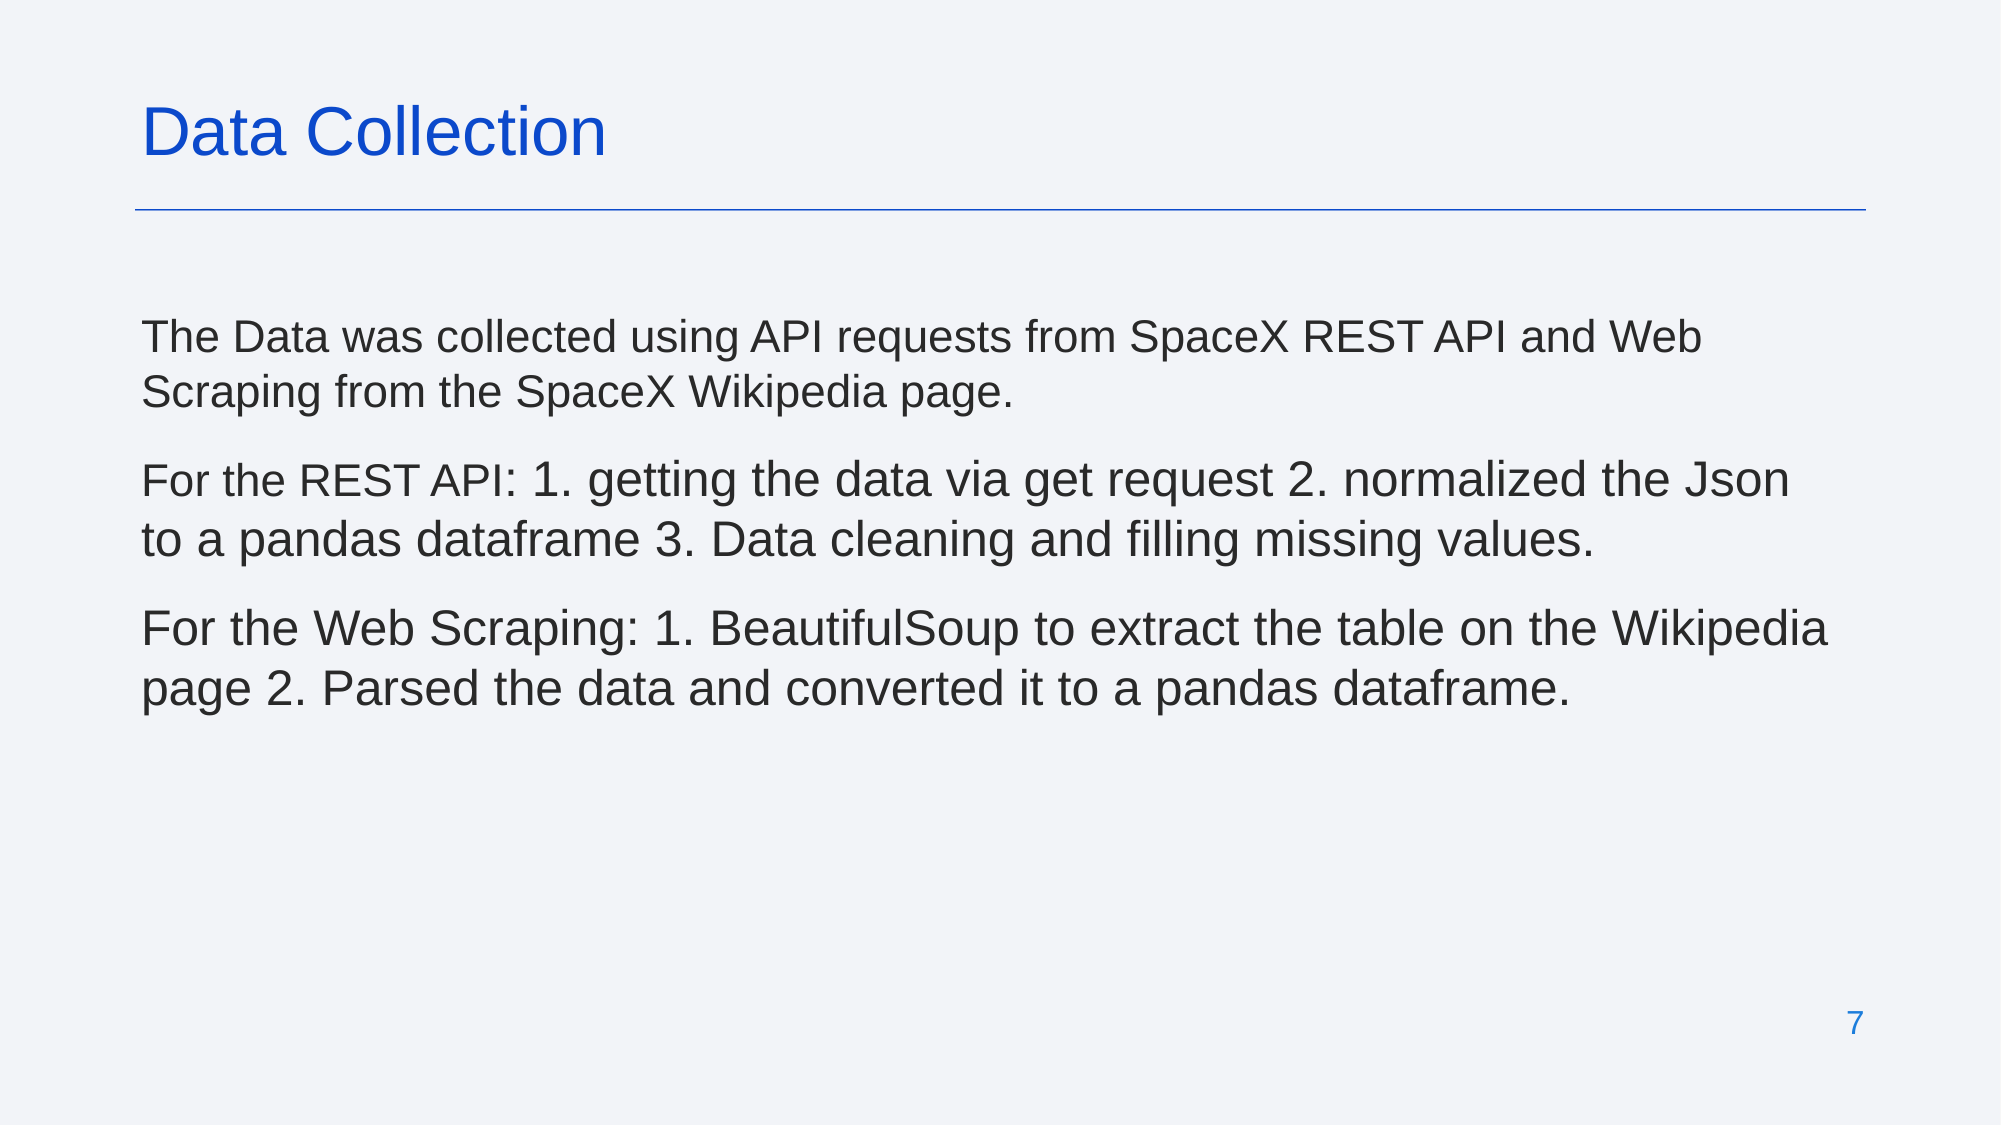

Data Collection
The Data was collected using API requests from SpaceX REST API and Web Scraping from the SpaceX Wikipedia page.
For the REST API: 1. getting the data via get request 2. normalized the Json to a pandas dataframe 3. Data cleaning and filling missing values.
For the Web Scraping: 1. BeautifulSoup to extract the table on the Wikipedia page 2. Parsed the data and converted it to a pandas dataframe.
7